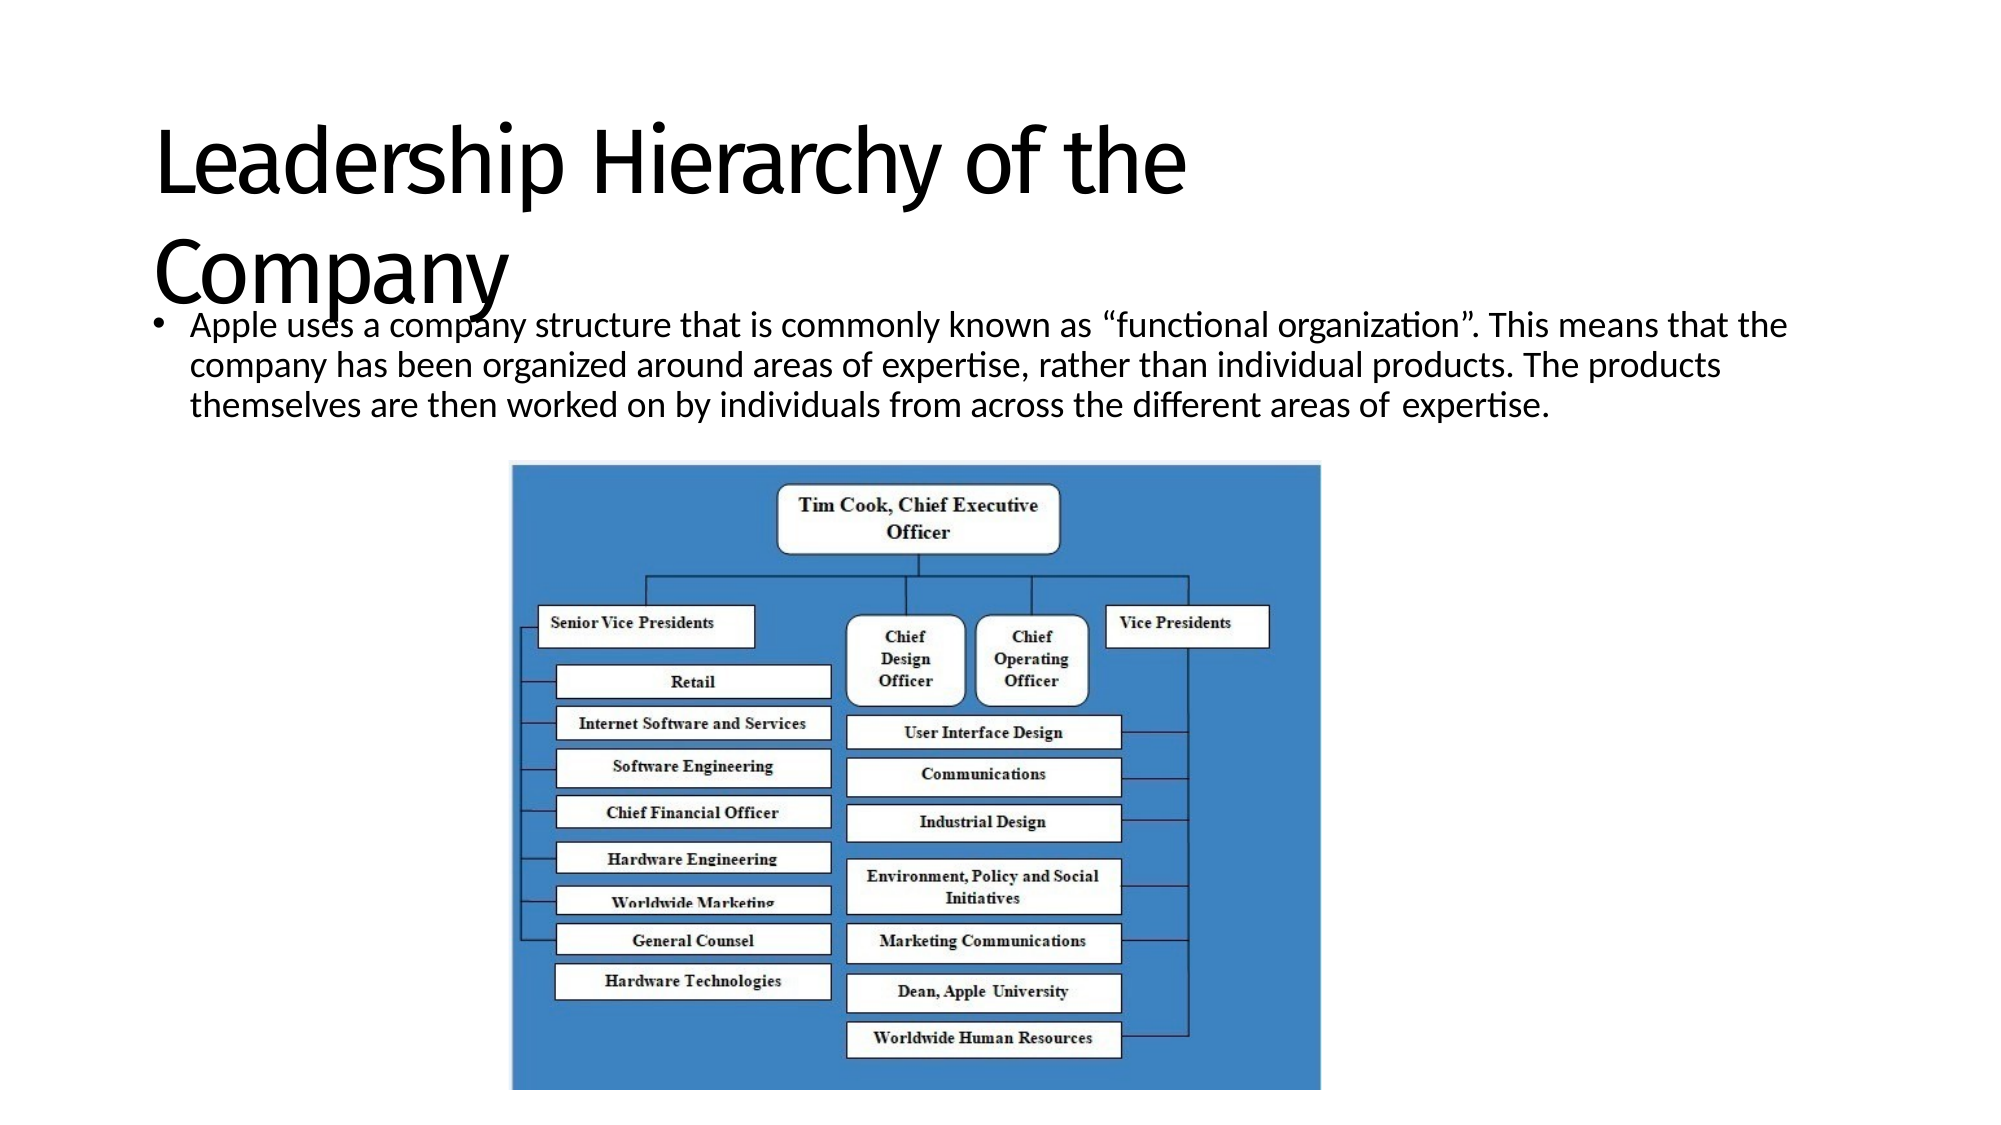

# Leadership Hierarchy of the Company
Apple uses a company structure that is commonly known as “functional organization”. This means that the  company has been organized around areas of expertise, rather than individual products. The products  themselves are then worked on by individuals from across the different areas of expertise.